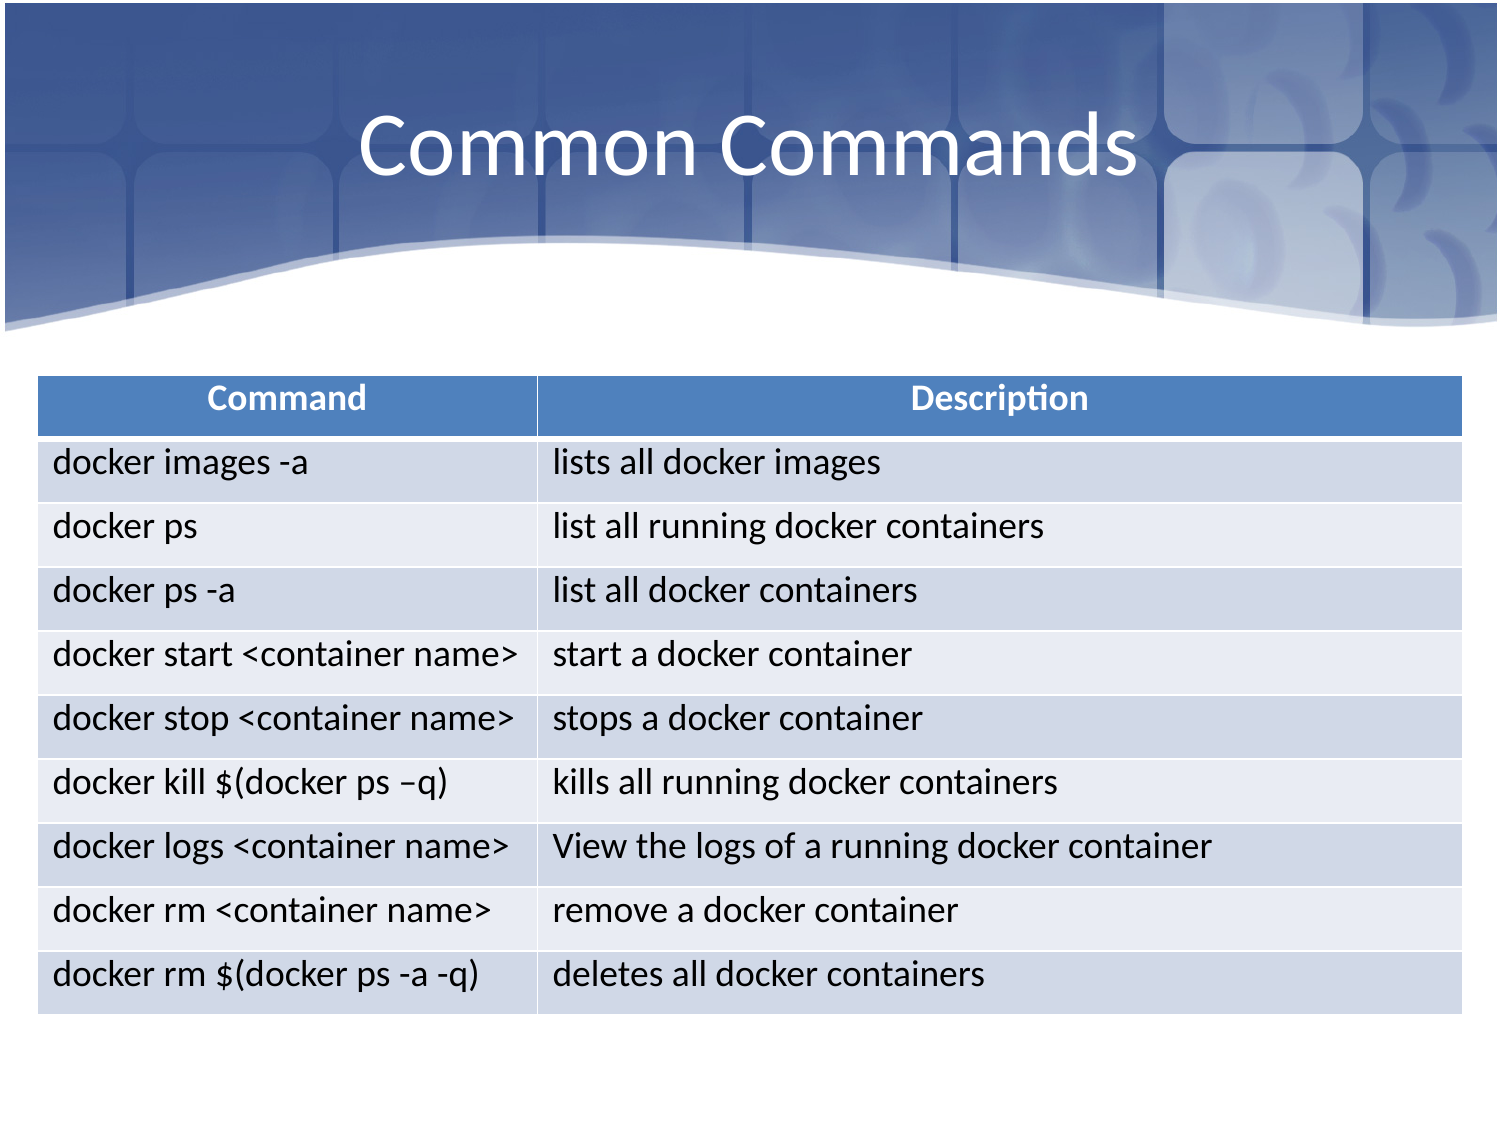

# Common Commands
| Command | Description |
| --- | --- |
| docker images -a | lists all docker images |
| docker ps | list all running docker containers |
| docker ps -a | list all docker containers |
| docker start <container name> | start a docker container |
| docker stop <container name> | stops a docker container |
| docker kill $(docker ps –q) | kills all running docker containers |
| docker logs <container name> | View the logs of a running docker container |
| docker rm <container name> | remove a docker container |
| docker rm $(docker ps -a -q) | deletes all docker containers |